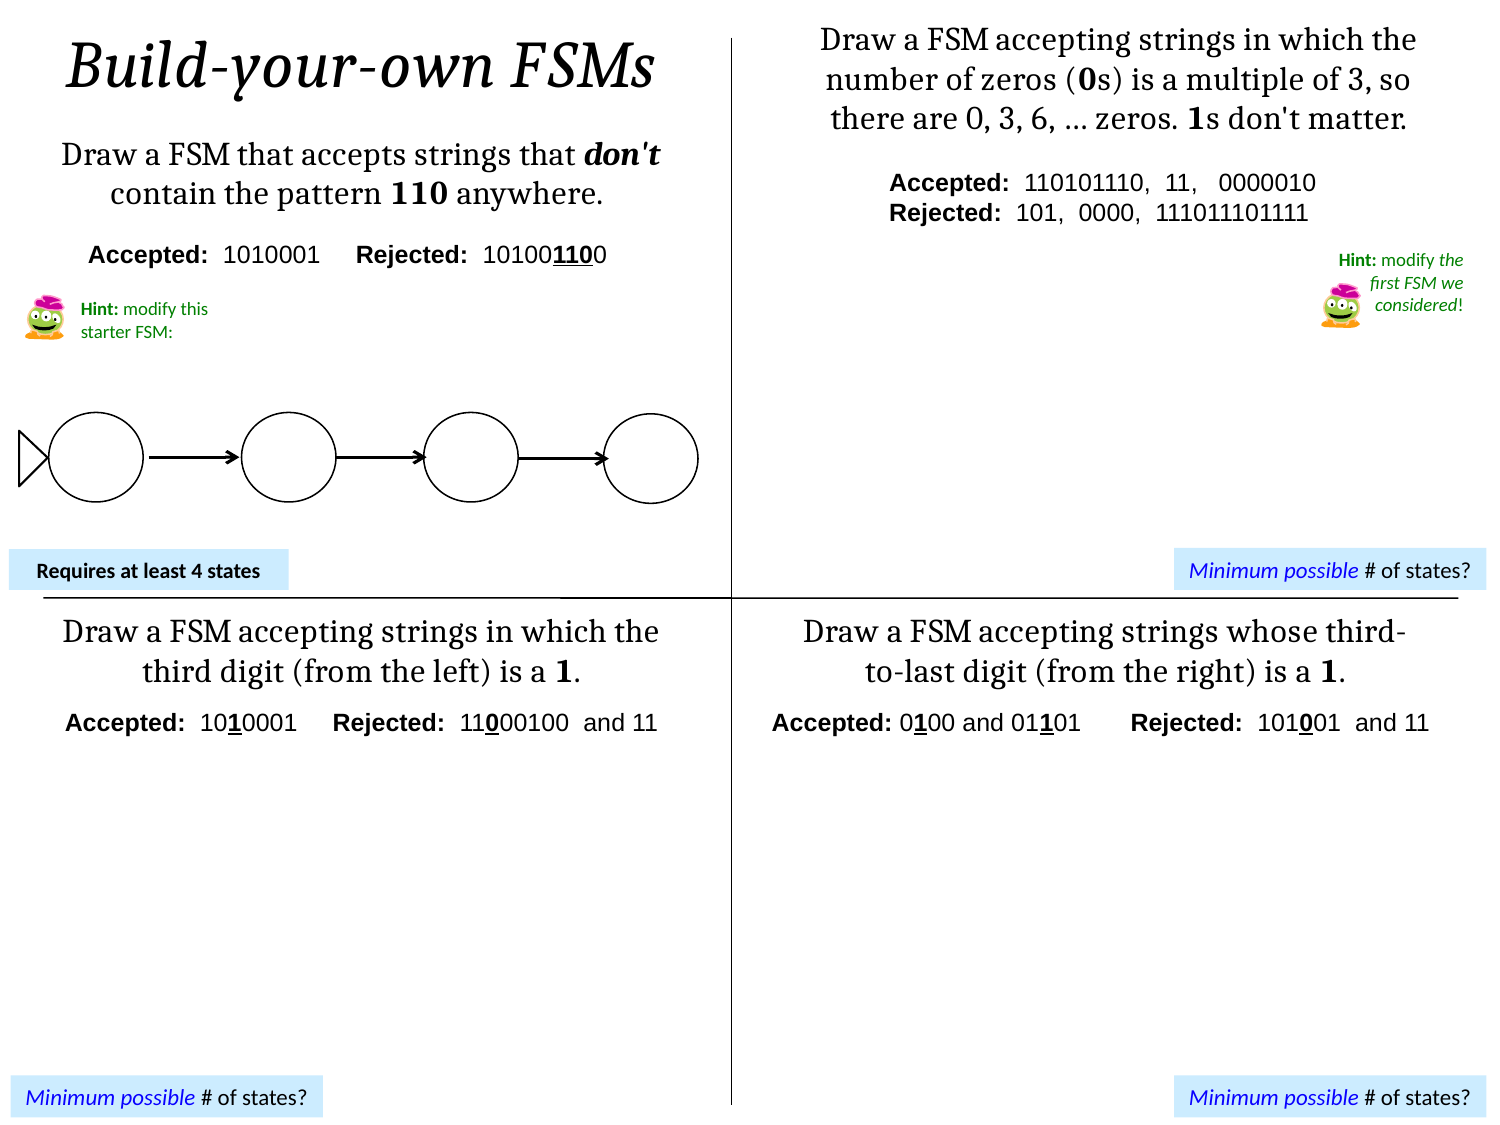

Draw a FSM accepting strings in which the number of zeros (0s) is a multiple of 3, so there are 0, 3, 6, … zeros. 1s don't matter.
Build-your-own FSMs
Draw a FSM that accepts strings that don't contain the pattern 110 anywhere.
Accepted:  110101110,  11,   0000010
Rejected:  101,  0000,  111011101111
Hint: modify the first FSM we considered!
Accepted:  1010001     Rejected:  101001100

Hint: modify this starter FSM:

Minimum possible # of states?
Requires at least 4 states
Draw a FSM accepting strings in which the third digit (from the left) is a 1.
Draw a FSM accepting strings whose third-to-last digit (from the right) is a 1.
Accepted:  1010001     Rejected:  11000100  and 11
Accepted: 0100 and 01101       Rejected:  101001  and 11
Minimum possible # of states?
Minimum possible # of states?